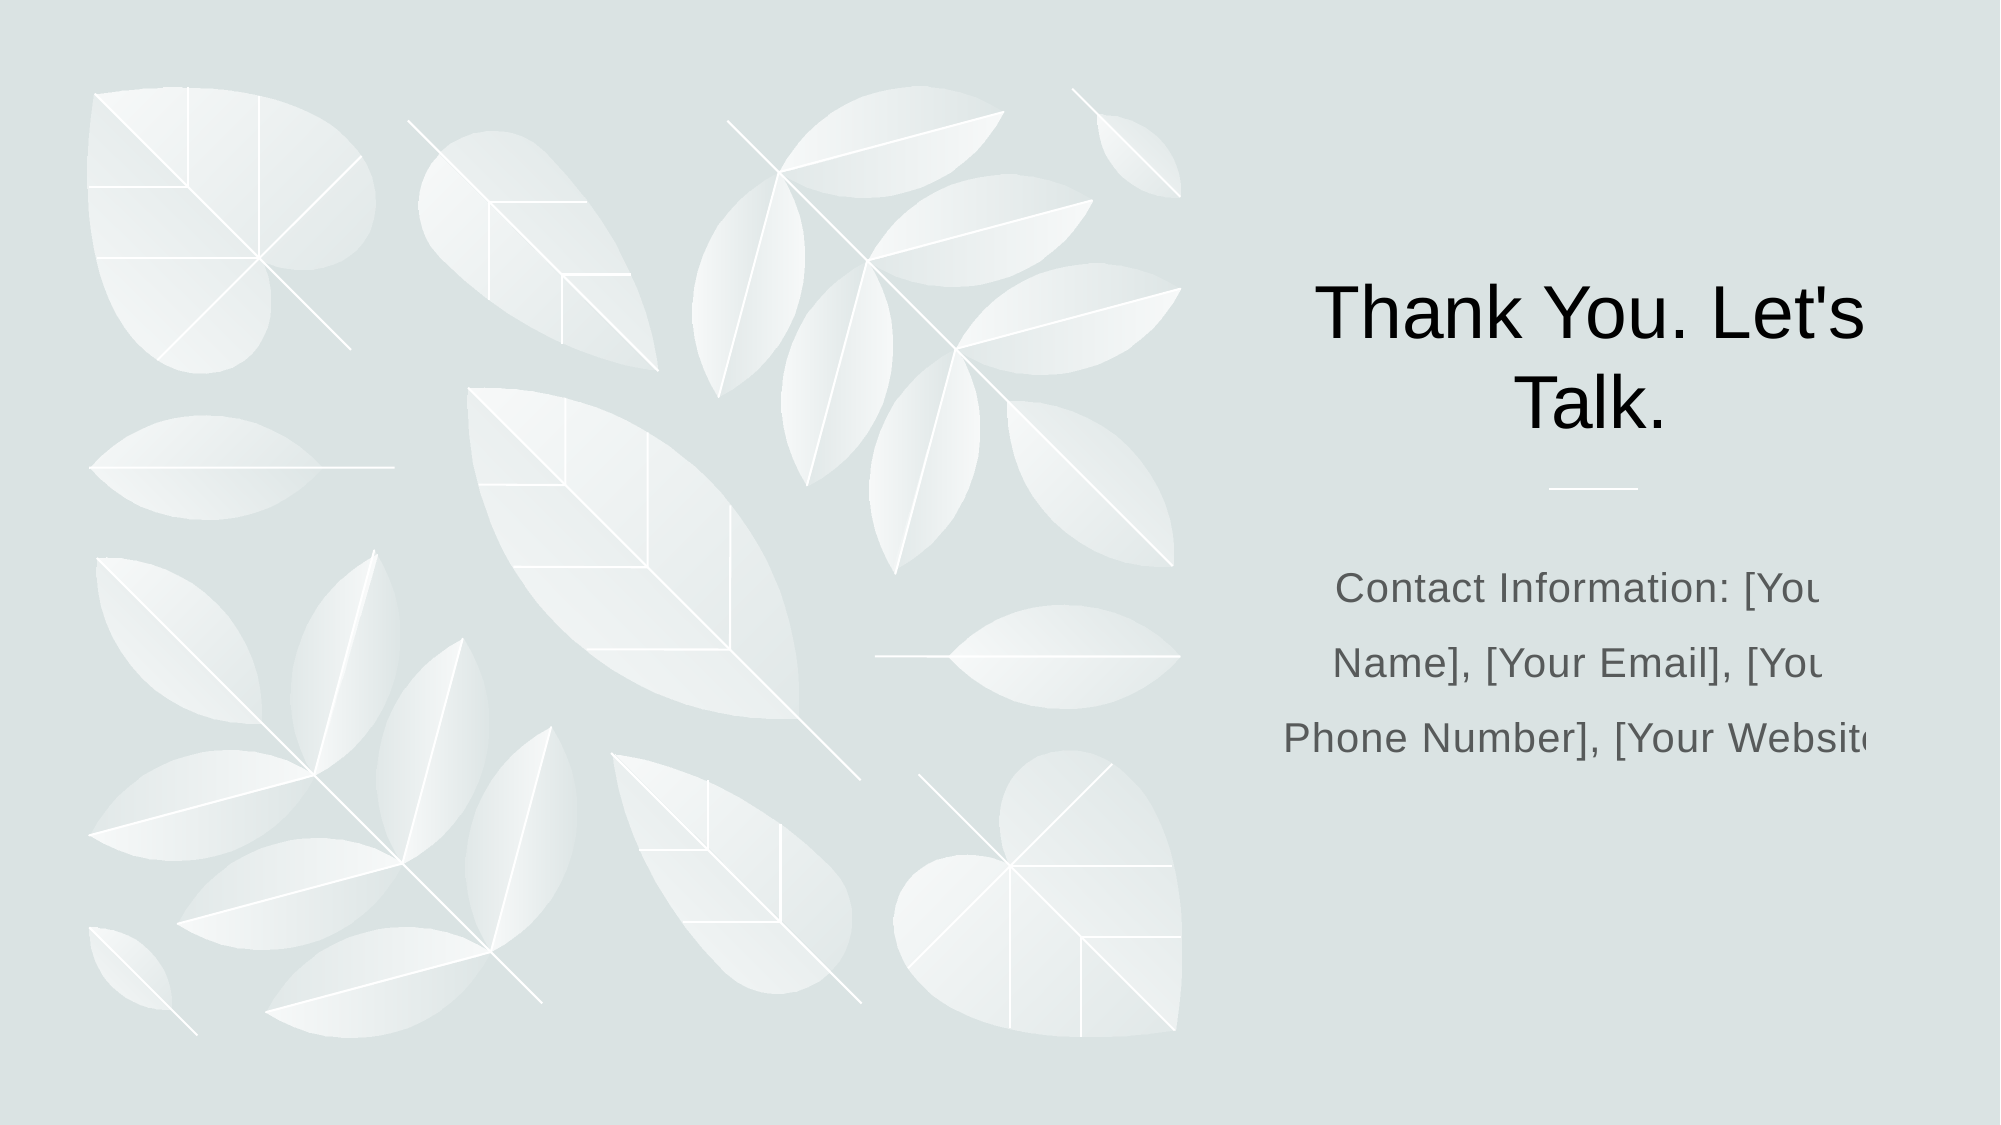

# Thank You. Let's Talk.
Contact Information: [Your Name], [Your Email], [Your Phone Number], [Your Website]